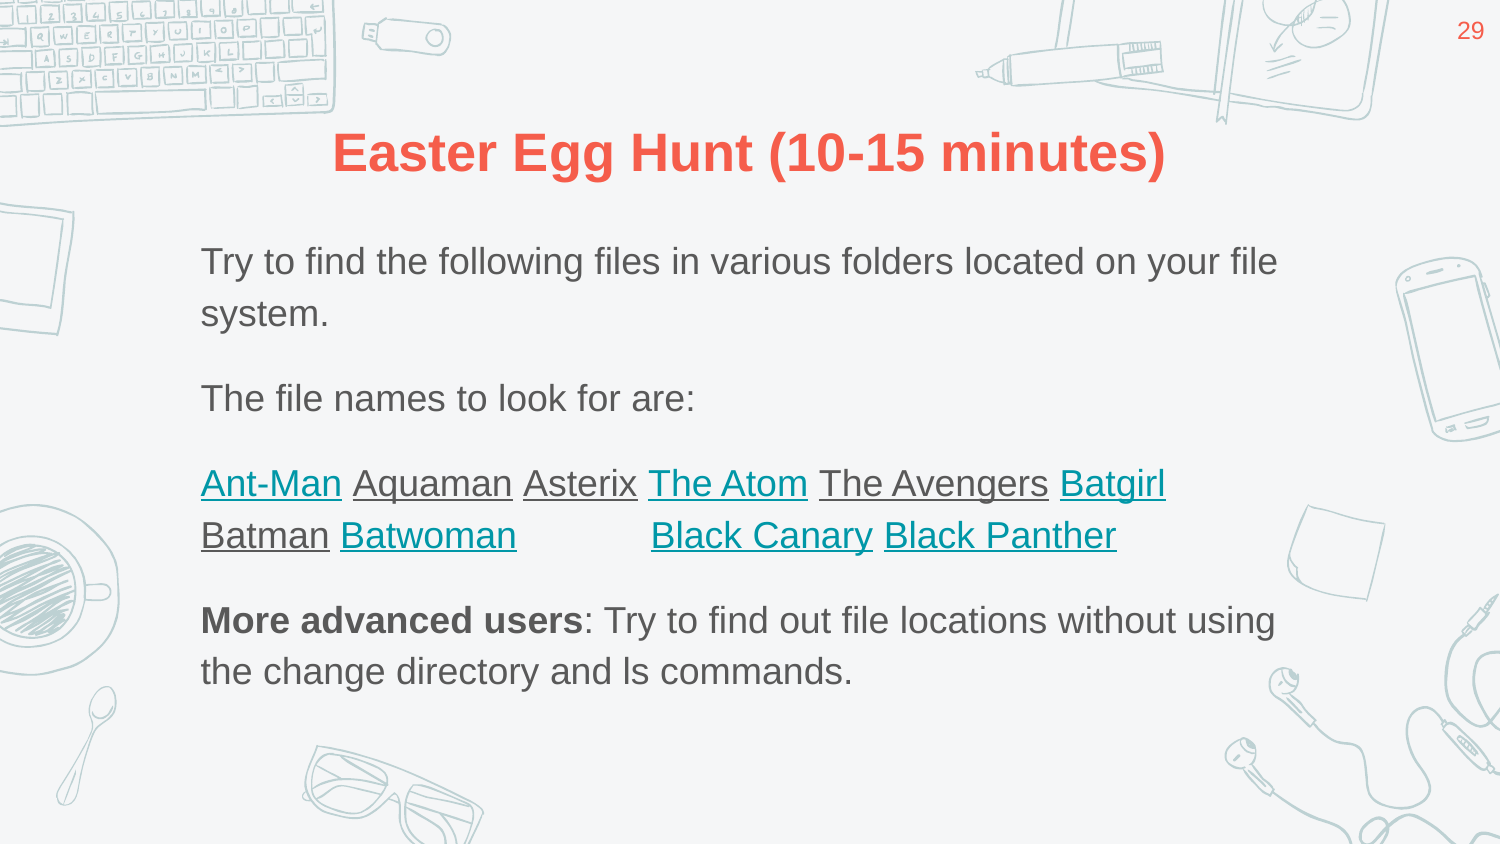

29
# Easter Egg Hunt (10-15 minutes)
Try to find the following files in various folders located on your file system.
The file names to look for are:
Ant-Man Aquaman Asterix The Atom The Avengers Batgirl Batman Batwoman	Black Canary Black Panther
More advanced users: Try to find out file locations without using the change directory and ls commands.